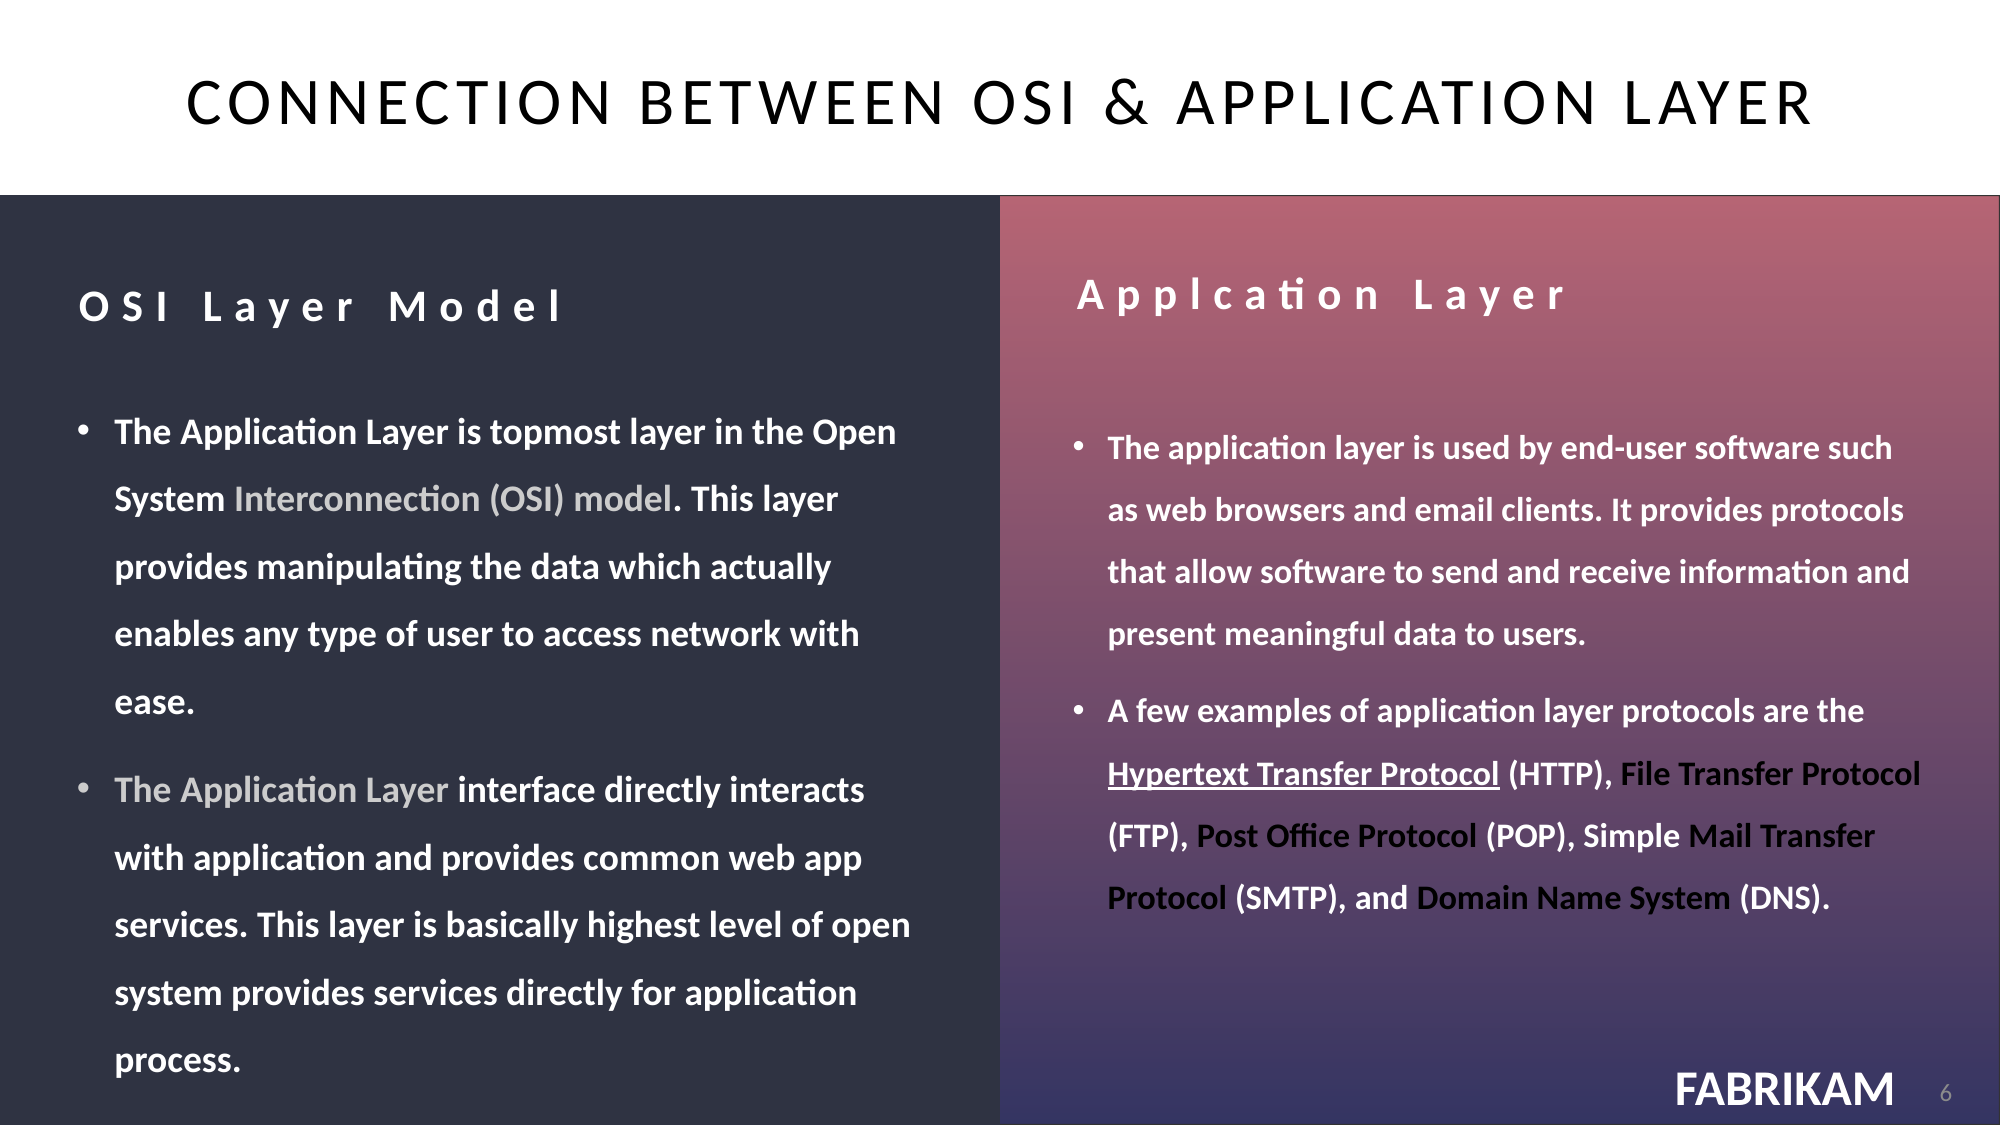

# Connection between OSI & Application layer
Applcation Layer
OSI Layer Model

The application layer is used by end-user software such as web browsers and email clients. It provides protocols that allow software to send and receive information and present meaningful data to users.
A few examples of application layer protocols are the Hypertext Transfer Protocol (HTTP), File Transfer Protocol (FTP), Post Office Protocol (POP), Simple Mail Transfer Protocol (SMTP), and Domain Name System (DNS).
The Application Layer is topmost layer in the Open System Interconnection (OSI) model. This layer provides manipulating the data which actually enables any type of user to access network with ease.
The Application Layer interface directly interacts with application and provides common web app services. This layer is basically highest level of open system provides services directly for application process.
6